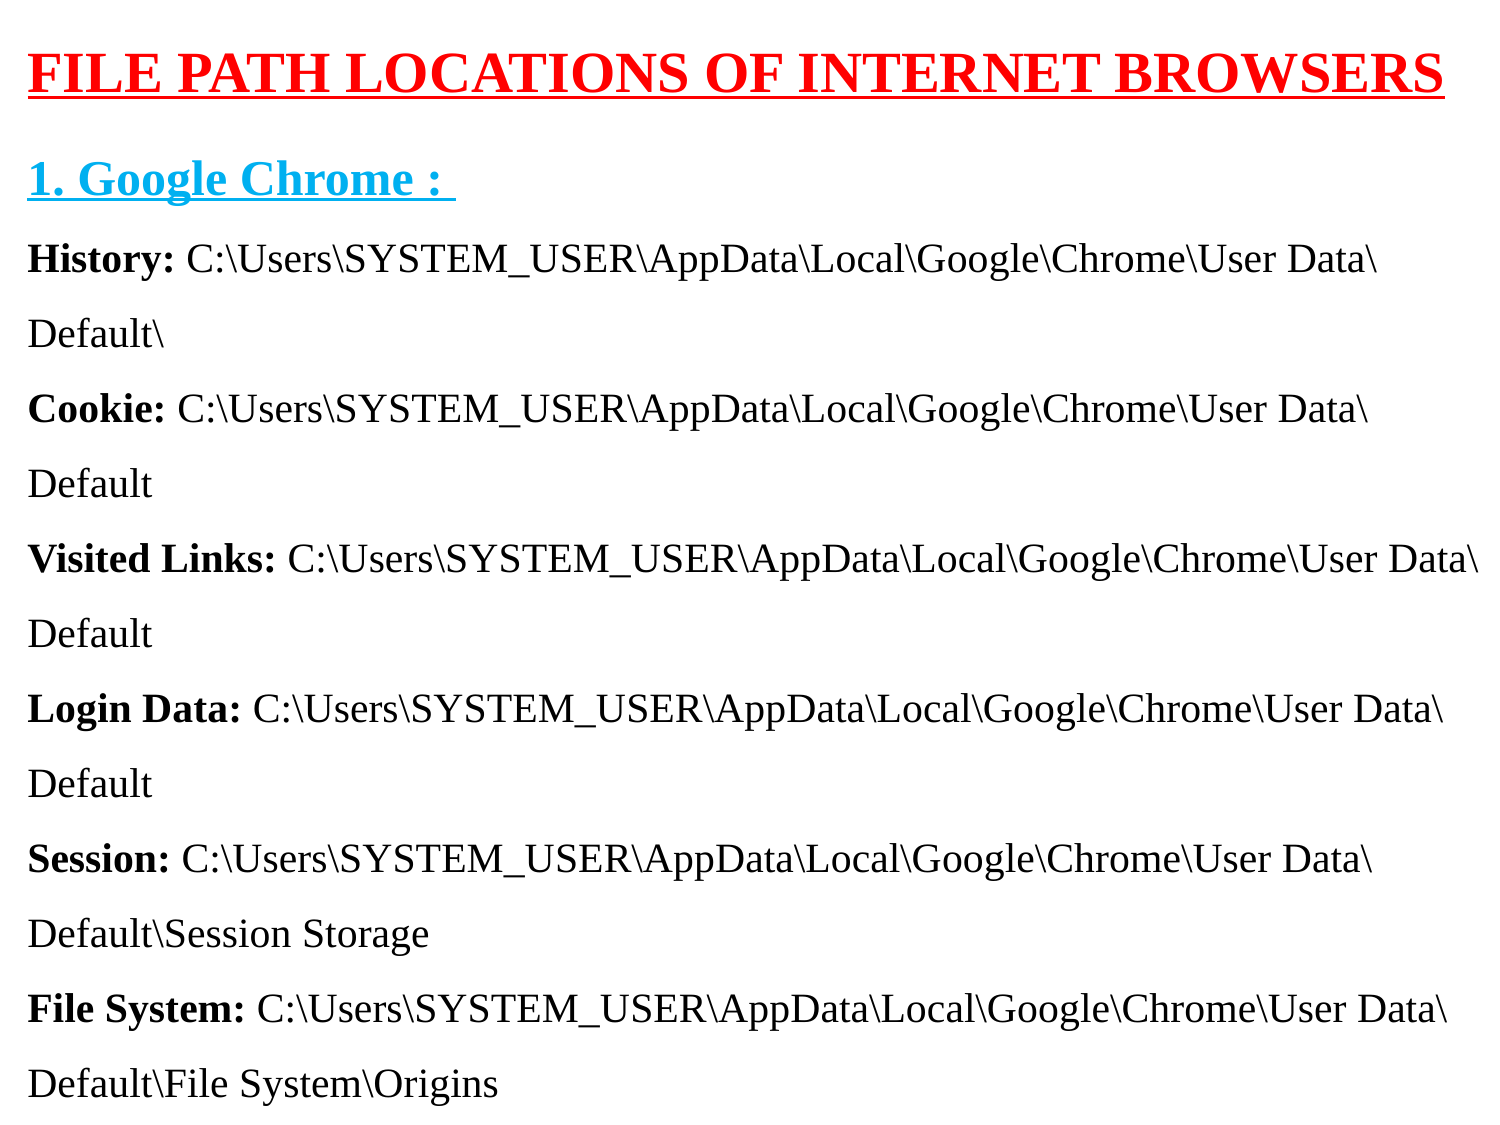

# File path Locations of Internet Browsers
1. Google Chrome :
History: C:\Users\SYSTEM_USER\AppData\Local\Google\Chrome\User Data\Default\
Cookie: C:\Users\SYSTEM_USER\AppData\Local\Google\Chrome\User Data\Default
Visited Links: C:\Users\SYSTEM_USER\AppData\Local\Google\Chrome\User Data\Default
Login Data: C:\Users\SYSTEM_USER\AppData\Local\Google\Chrome\User Data\Default
Session: C:\Users\SYSTEM_USER\AppData\Local\Google\Chrome\User Data\Default\Session Storage
File System: C:\Users\SYSTEM_USER\AppData\Local\Google\Chrome\User Data\Default\File System\Origins